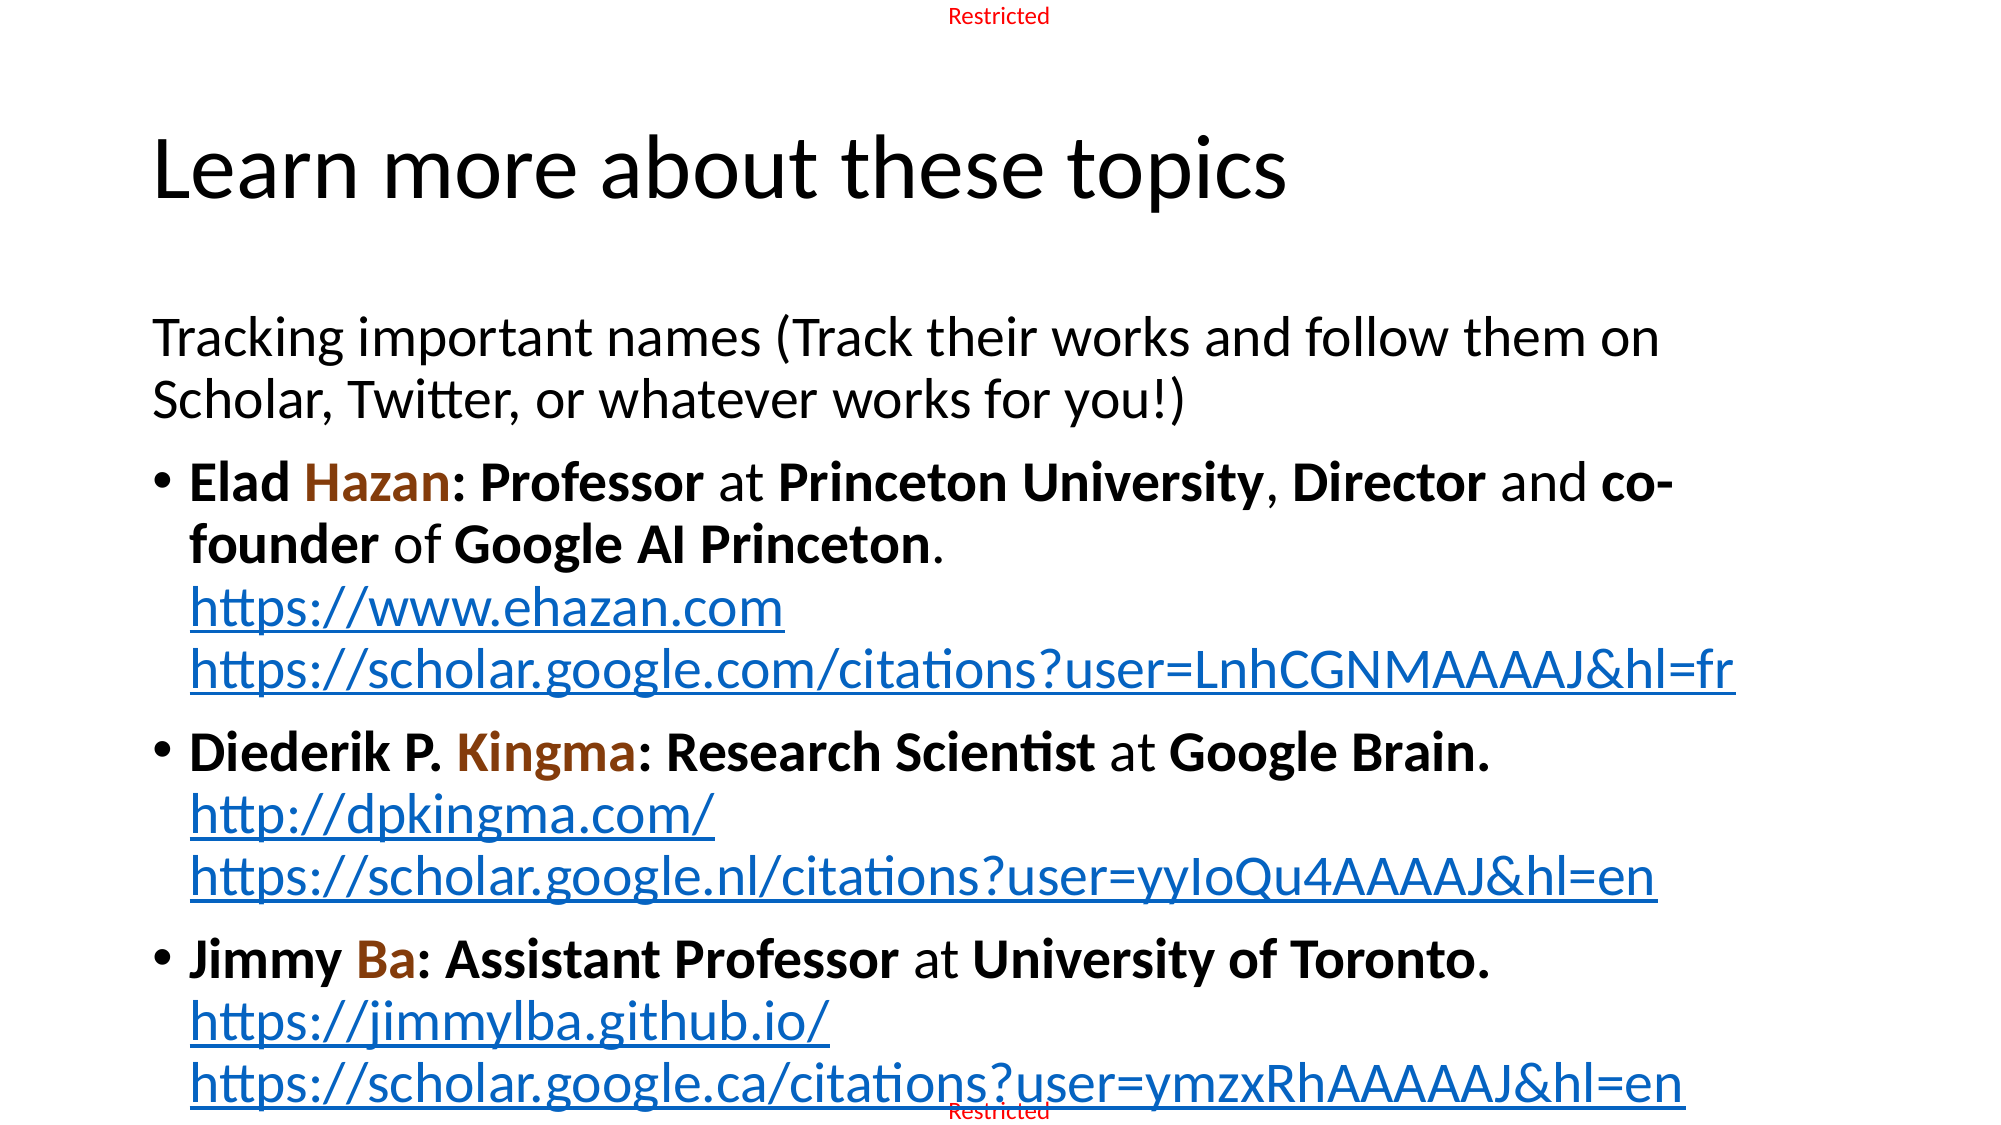

# Learn more about these topics
Tracking important names (Track their works and follow them on Scholar, Twitter, or whatever works for you!)
Elad Hazan: Professor at Princeton University, Director and co-founder of Google AI Princeton.
https://www.ehazan.com https://scholar.google.com/citations?user=LnhCGNMAAAAJ&hl=fr
Diederik P. Kingma: Research Scientist at Google Brain.
http://dpkingma.com/
https://scholar.google.nl/citations?user=yyIoQu4AAAAJ&hl=en
Jimmy Ba: Assistant Professor at University of Toronto.
https://jimmylba.github.io/
https://scholar.google.ca/citations?user=ymzxRhAAAAAJ&hl=en